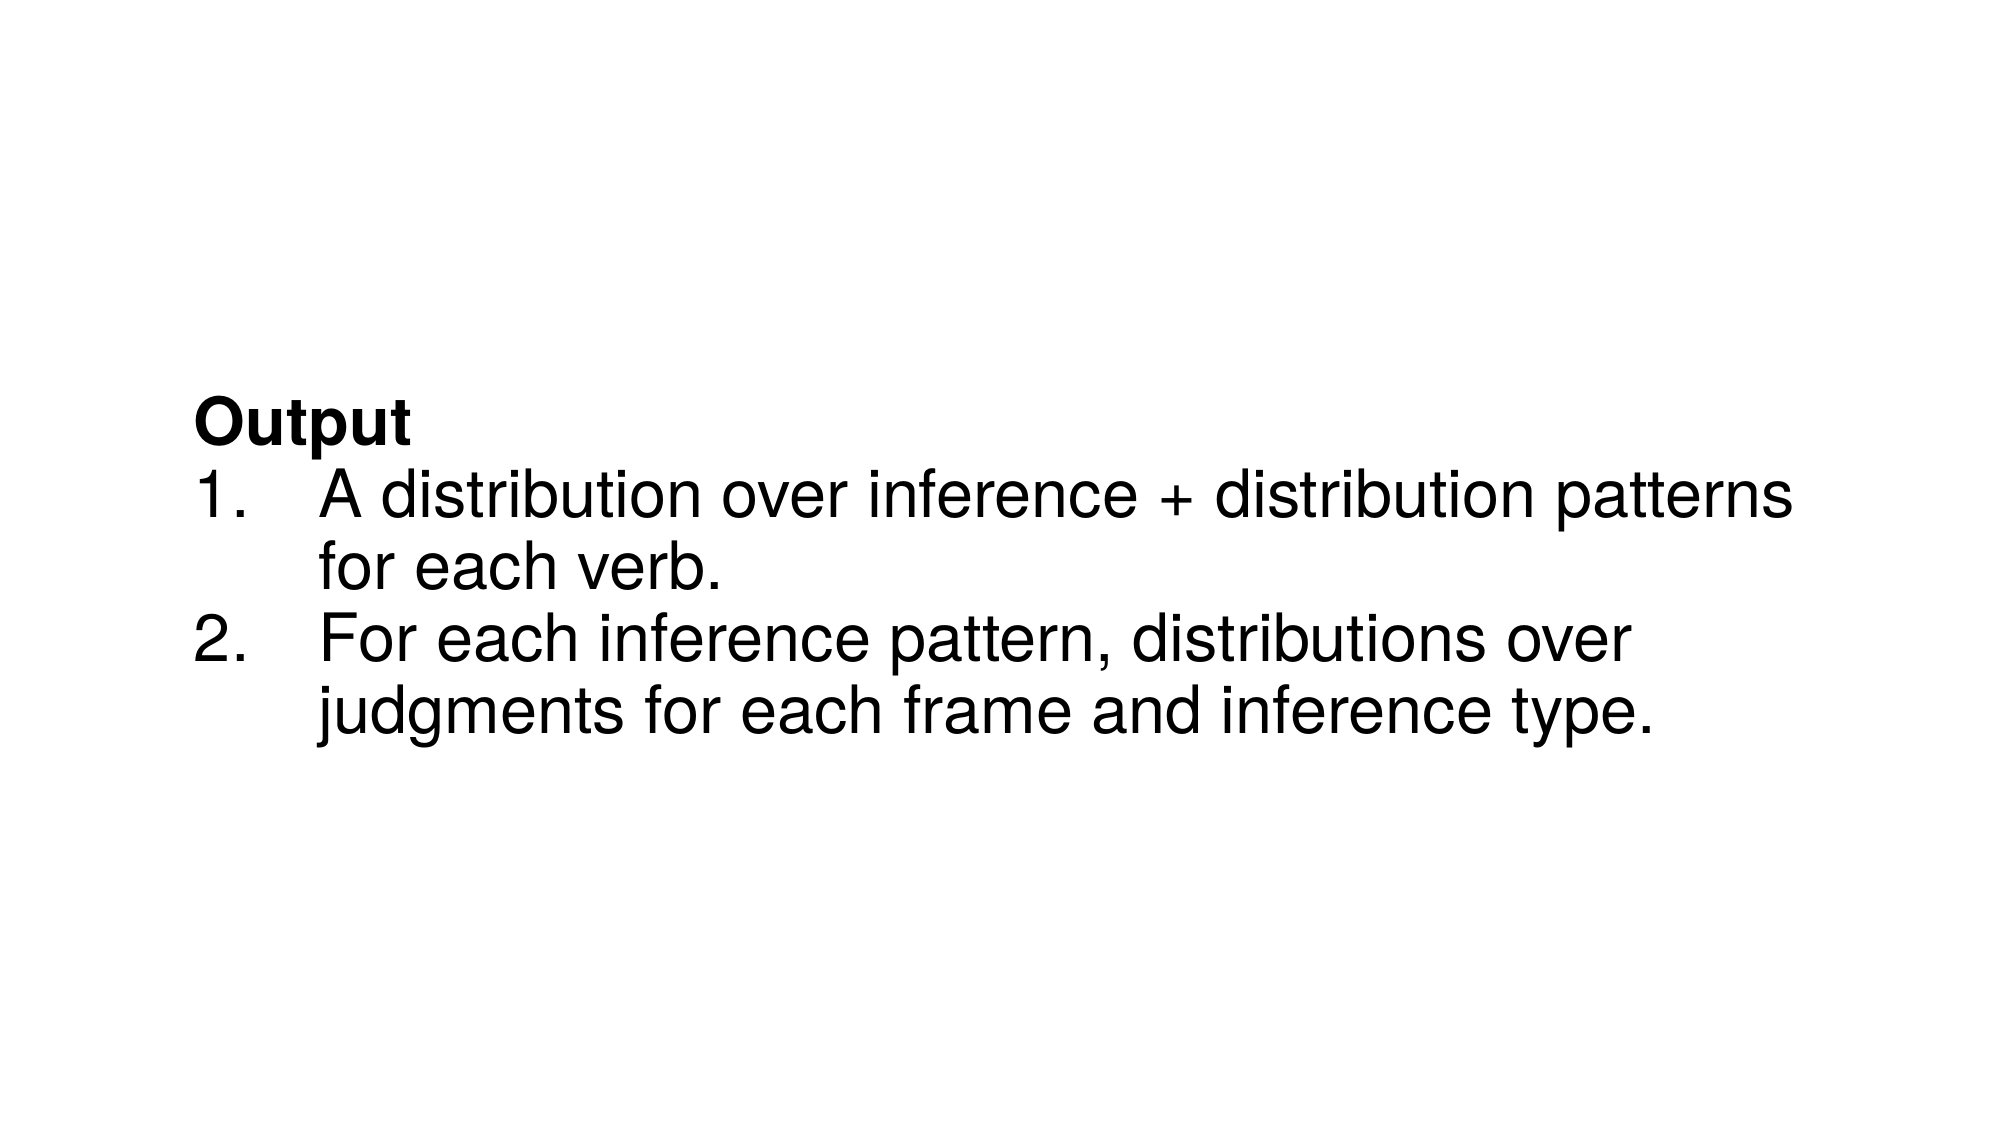

Output
A distribution over inference + distribution patterns for each verb.
For each inference pattern, distributions over judgments for each frame and inference type.